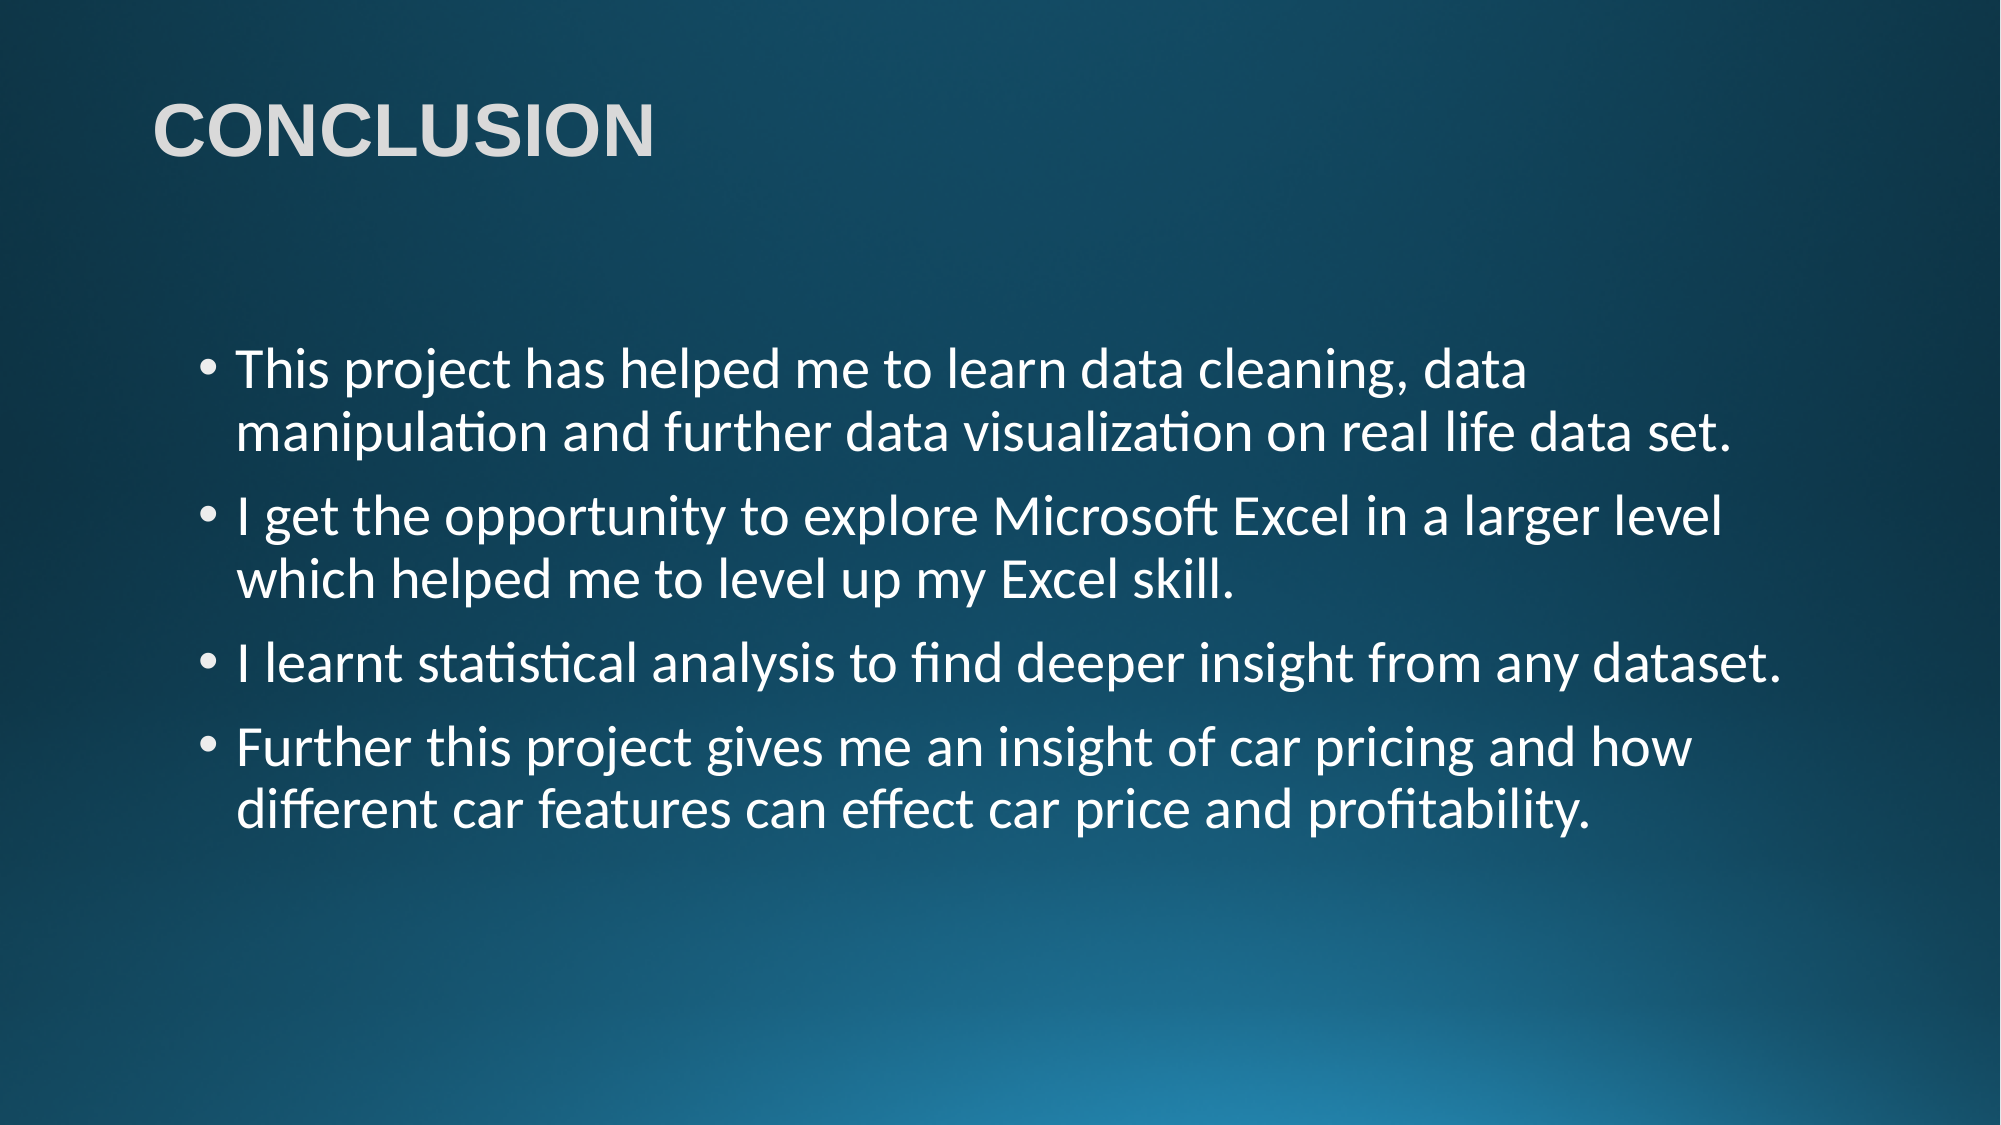

# CONCLUSION

This project has helped me to learn data cleaning, data manipulation and further data visualization on real life data set.
I get the opportunity to explore Microsoft Excel in a larger level which helped me to level up my Excel skill.
I learnt statistical analysis to find deeper insight from any dataset.
Further this project gives me an insight of car pricing and how different car features can effect car price and profitability.